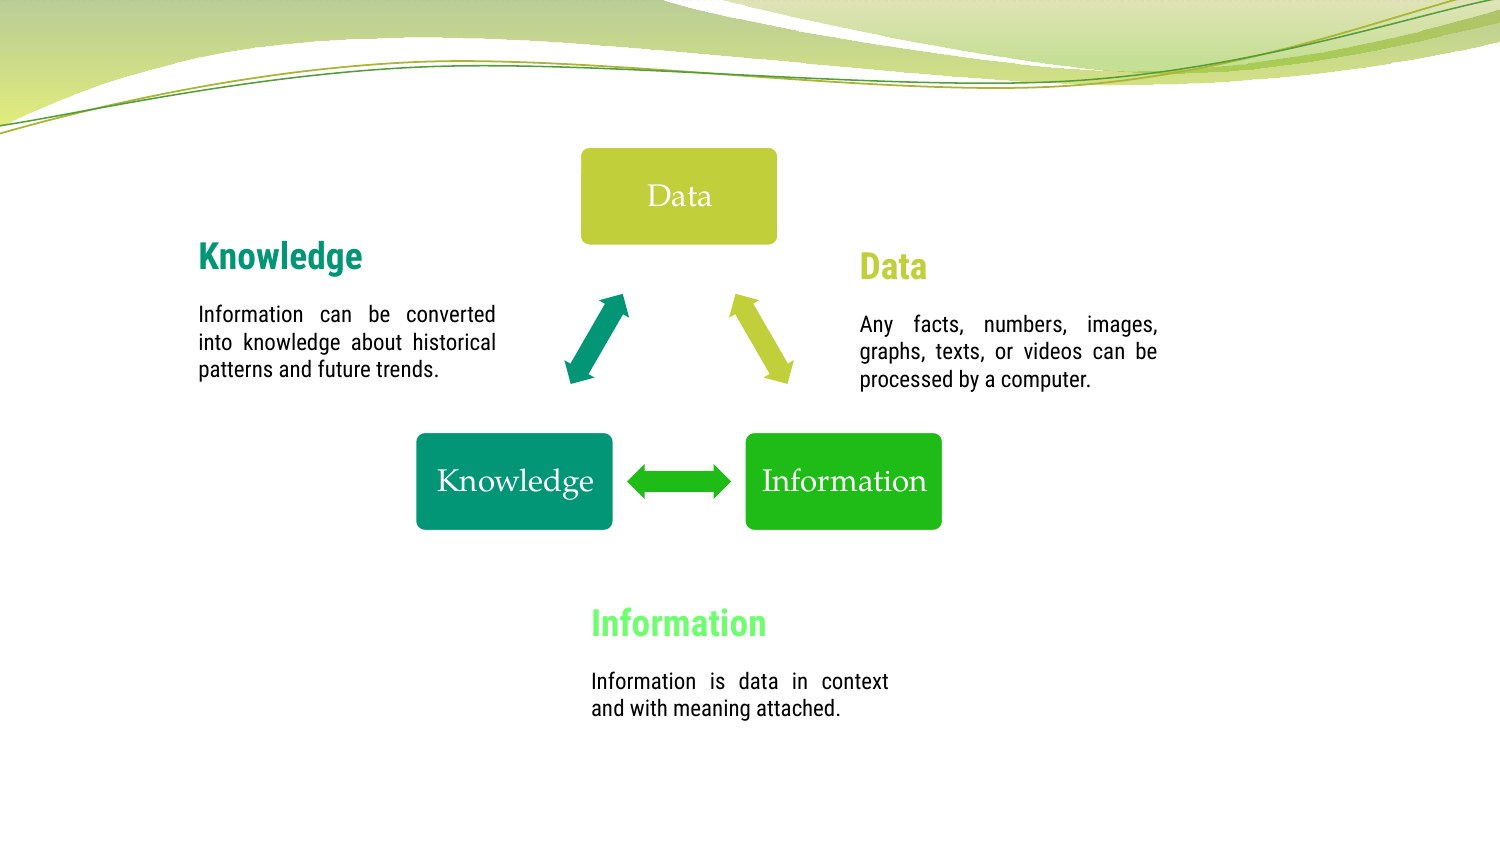

Data

Information

Knowledge

Knowledge
Information can be converted into knowledge about historical patterns and future trends.
Data
Any facts, numbers, images, graphs, texts, or videos can be processed by a computer.
Information
Information is data in context and with meaning attached.